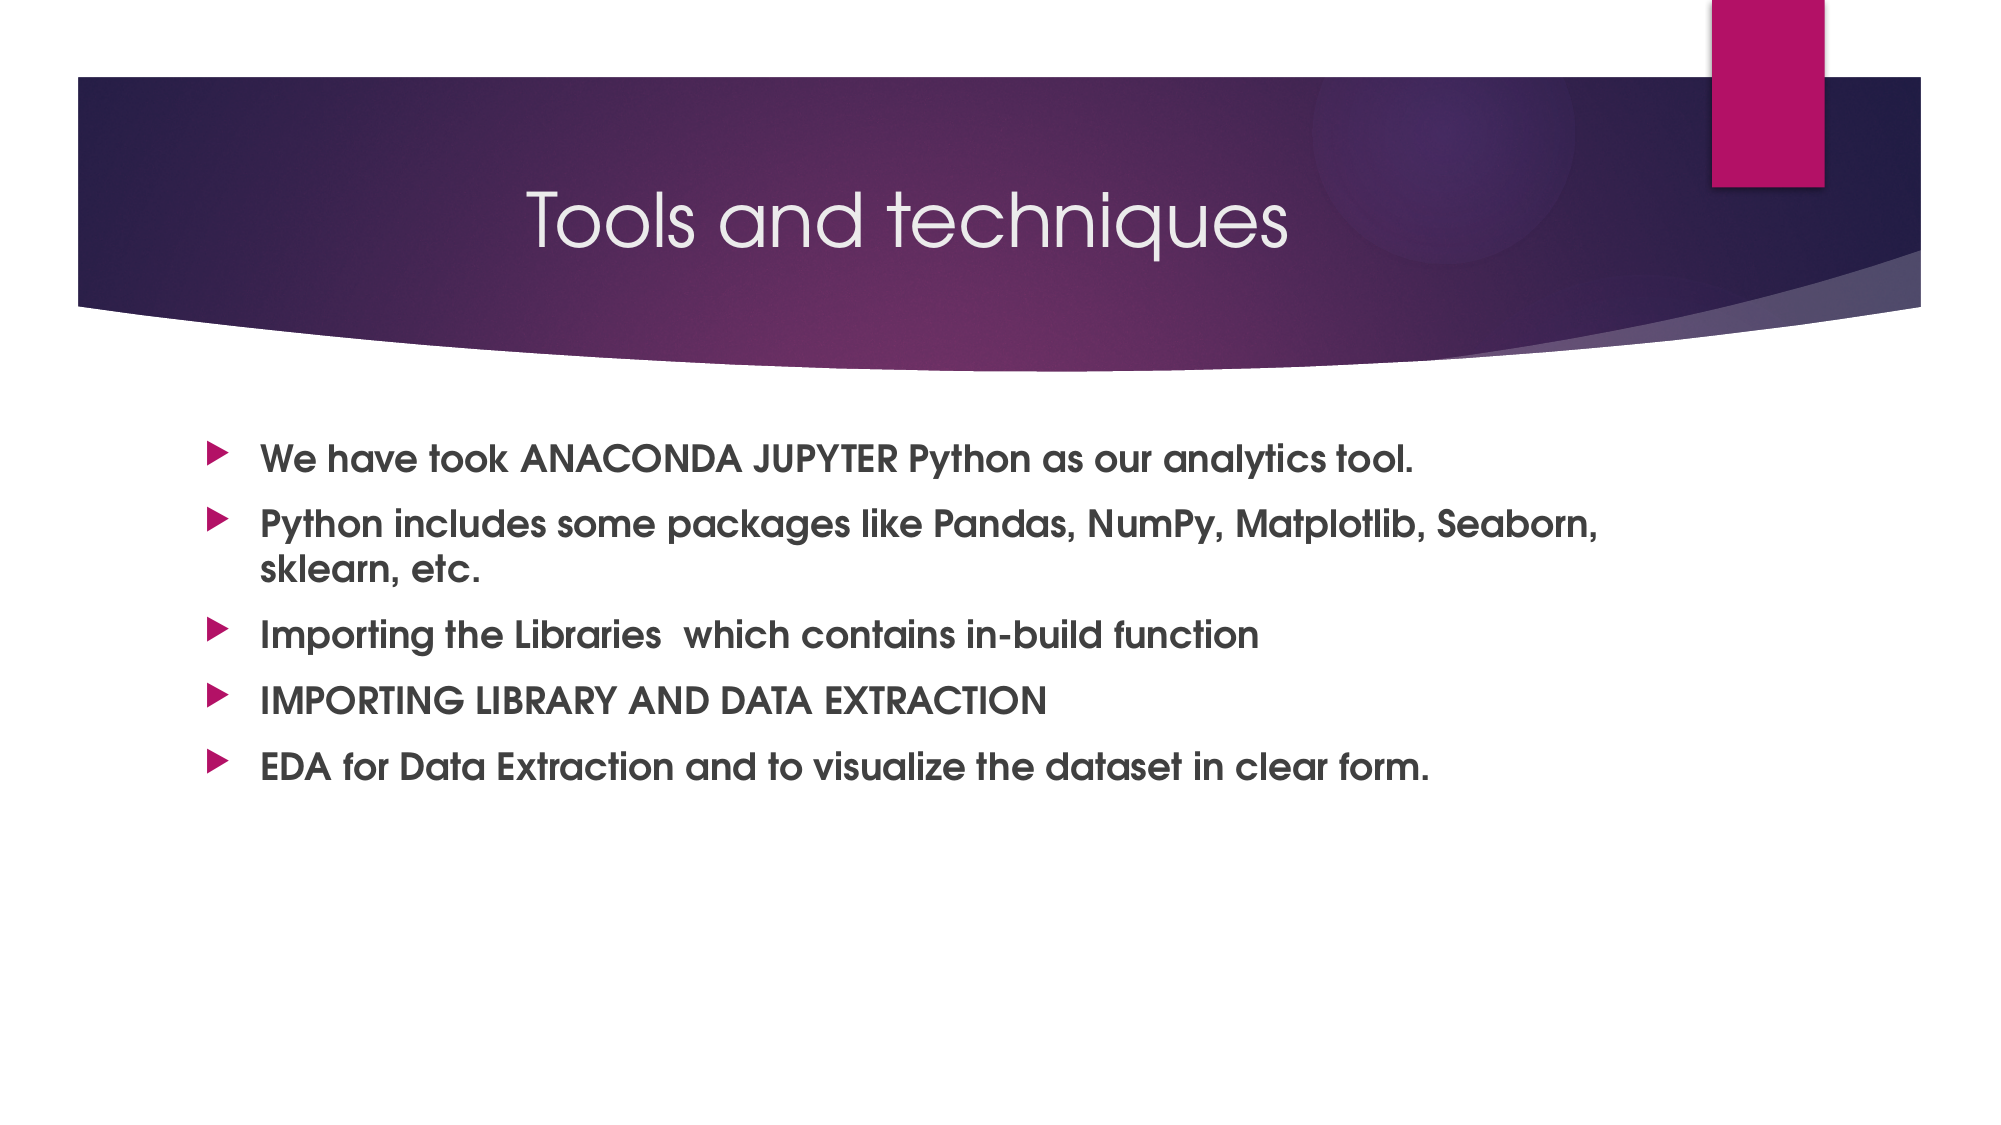

# Tools and techniques
We have took ANACONDA JUPYTER Python as our analytics tool.
Python includes some packages like Pandas, NumPy, Matplotlib, Seaborn, sklearn, etc.
Importing the Libraries  which contains in-build function
IMPORTING LIBRARY AND DATA EXTRACTION
EDA for Data Extraction and to visualize the dataset in clear form.